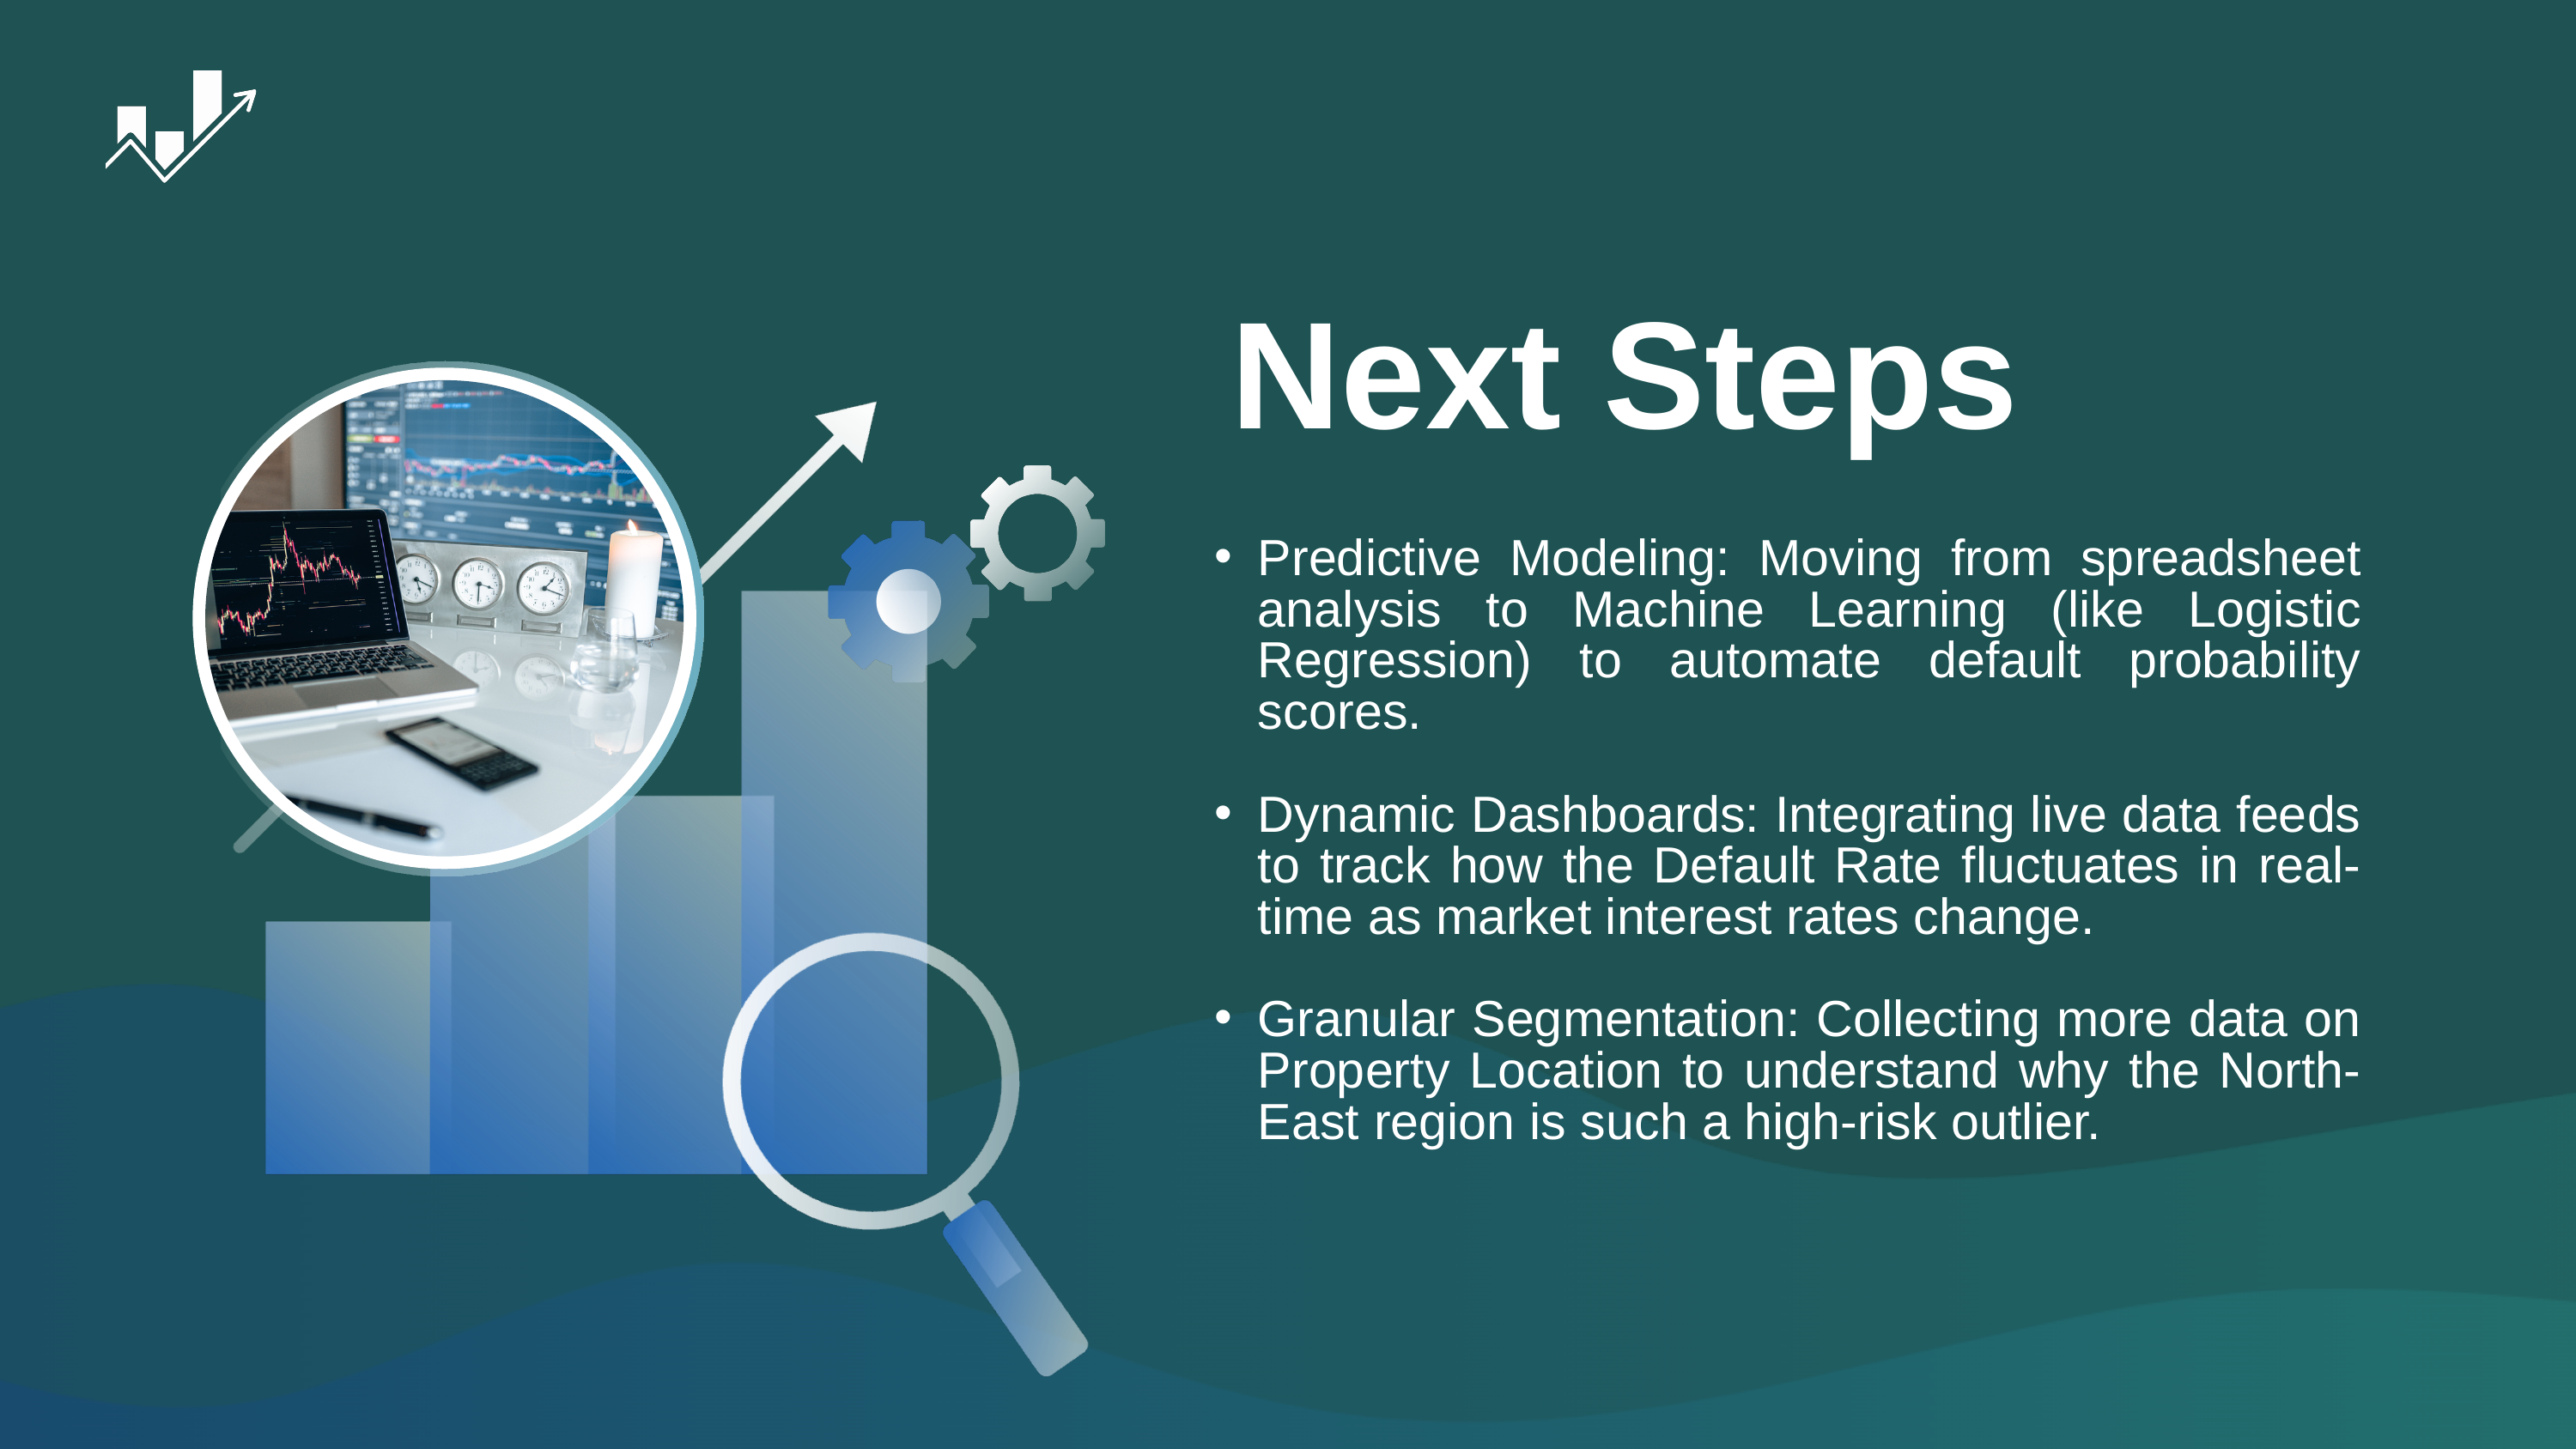

Next Steps

Predictive Modeling: Moving from spreadsheet analysis to Machine Learning (like Logistic Regression) to automate default probability scores.

Dynamic Dashboards: Integrating live data feeds to track how the Default Rate fluctuates in real-time as market interest rates change.

Granular Segmentation: Collecting more data on Property Location to understand why the North-East region is such a high-risk outlier.